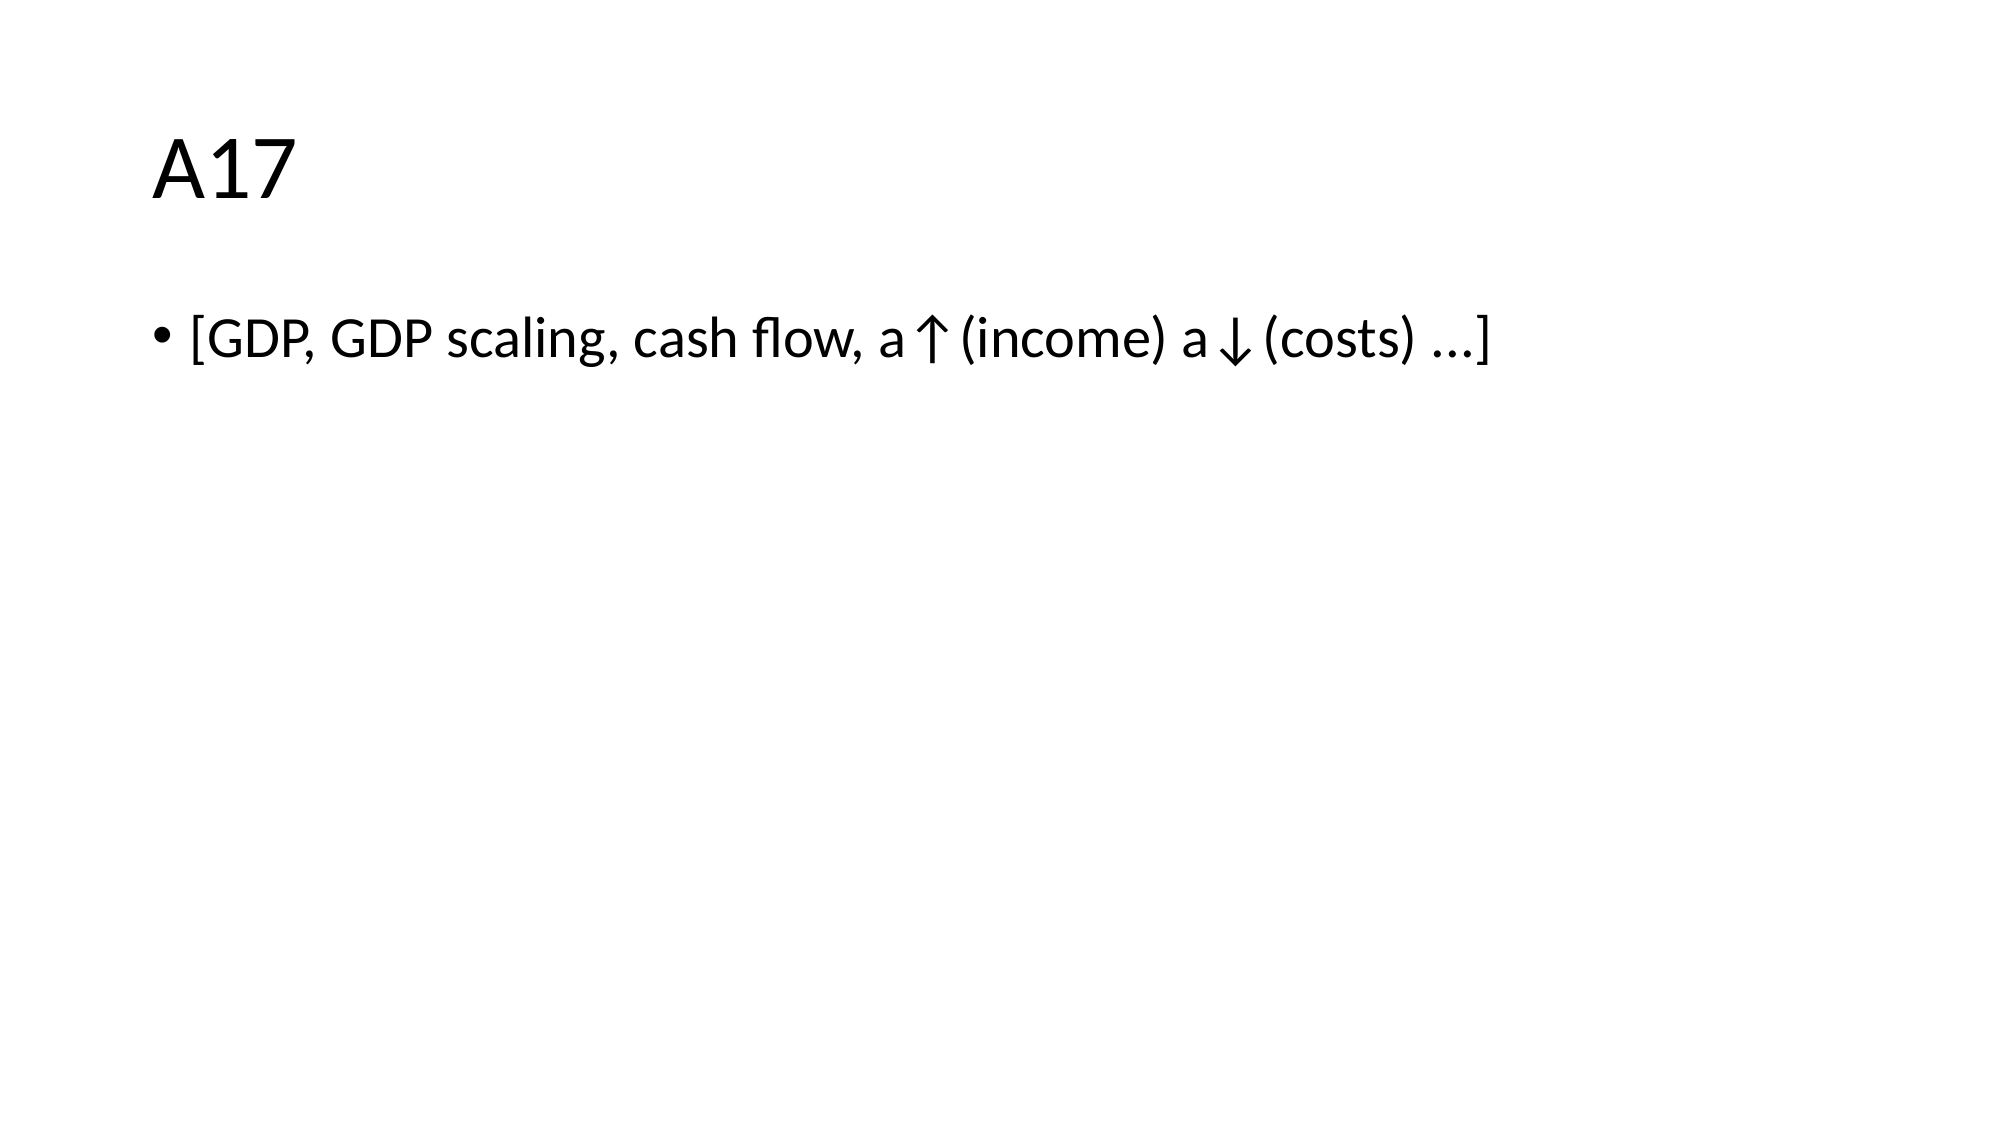

# A17
[GDP, GDP scaling, cash flow, a↑(income) a↓(costs) ...]